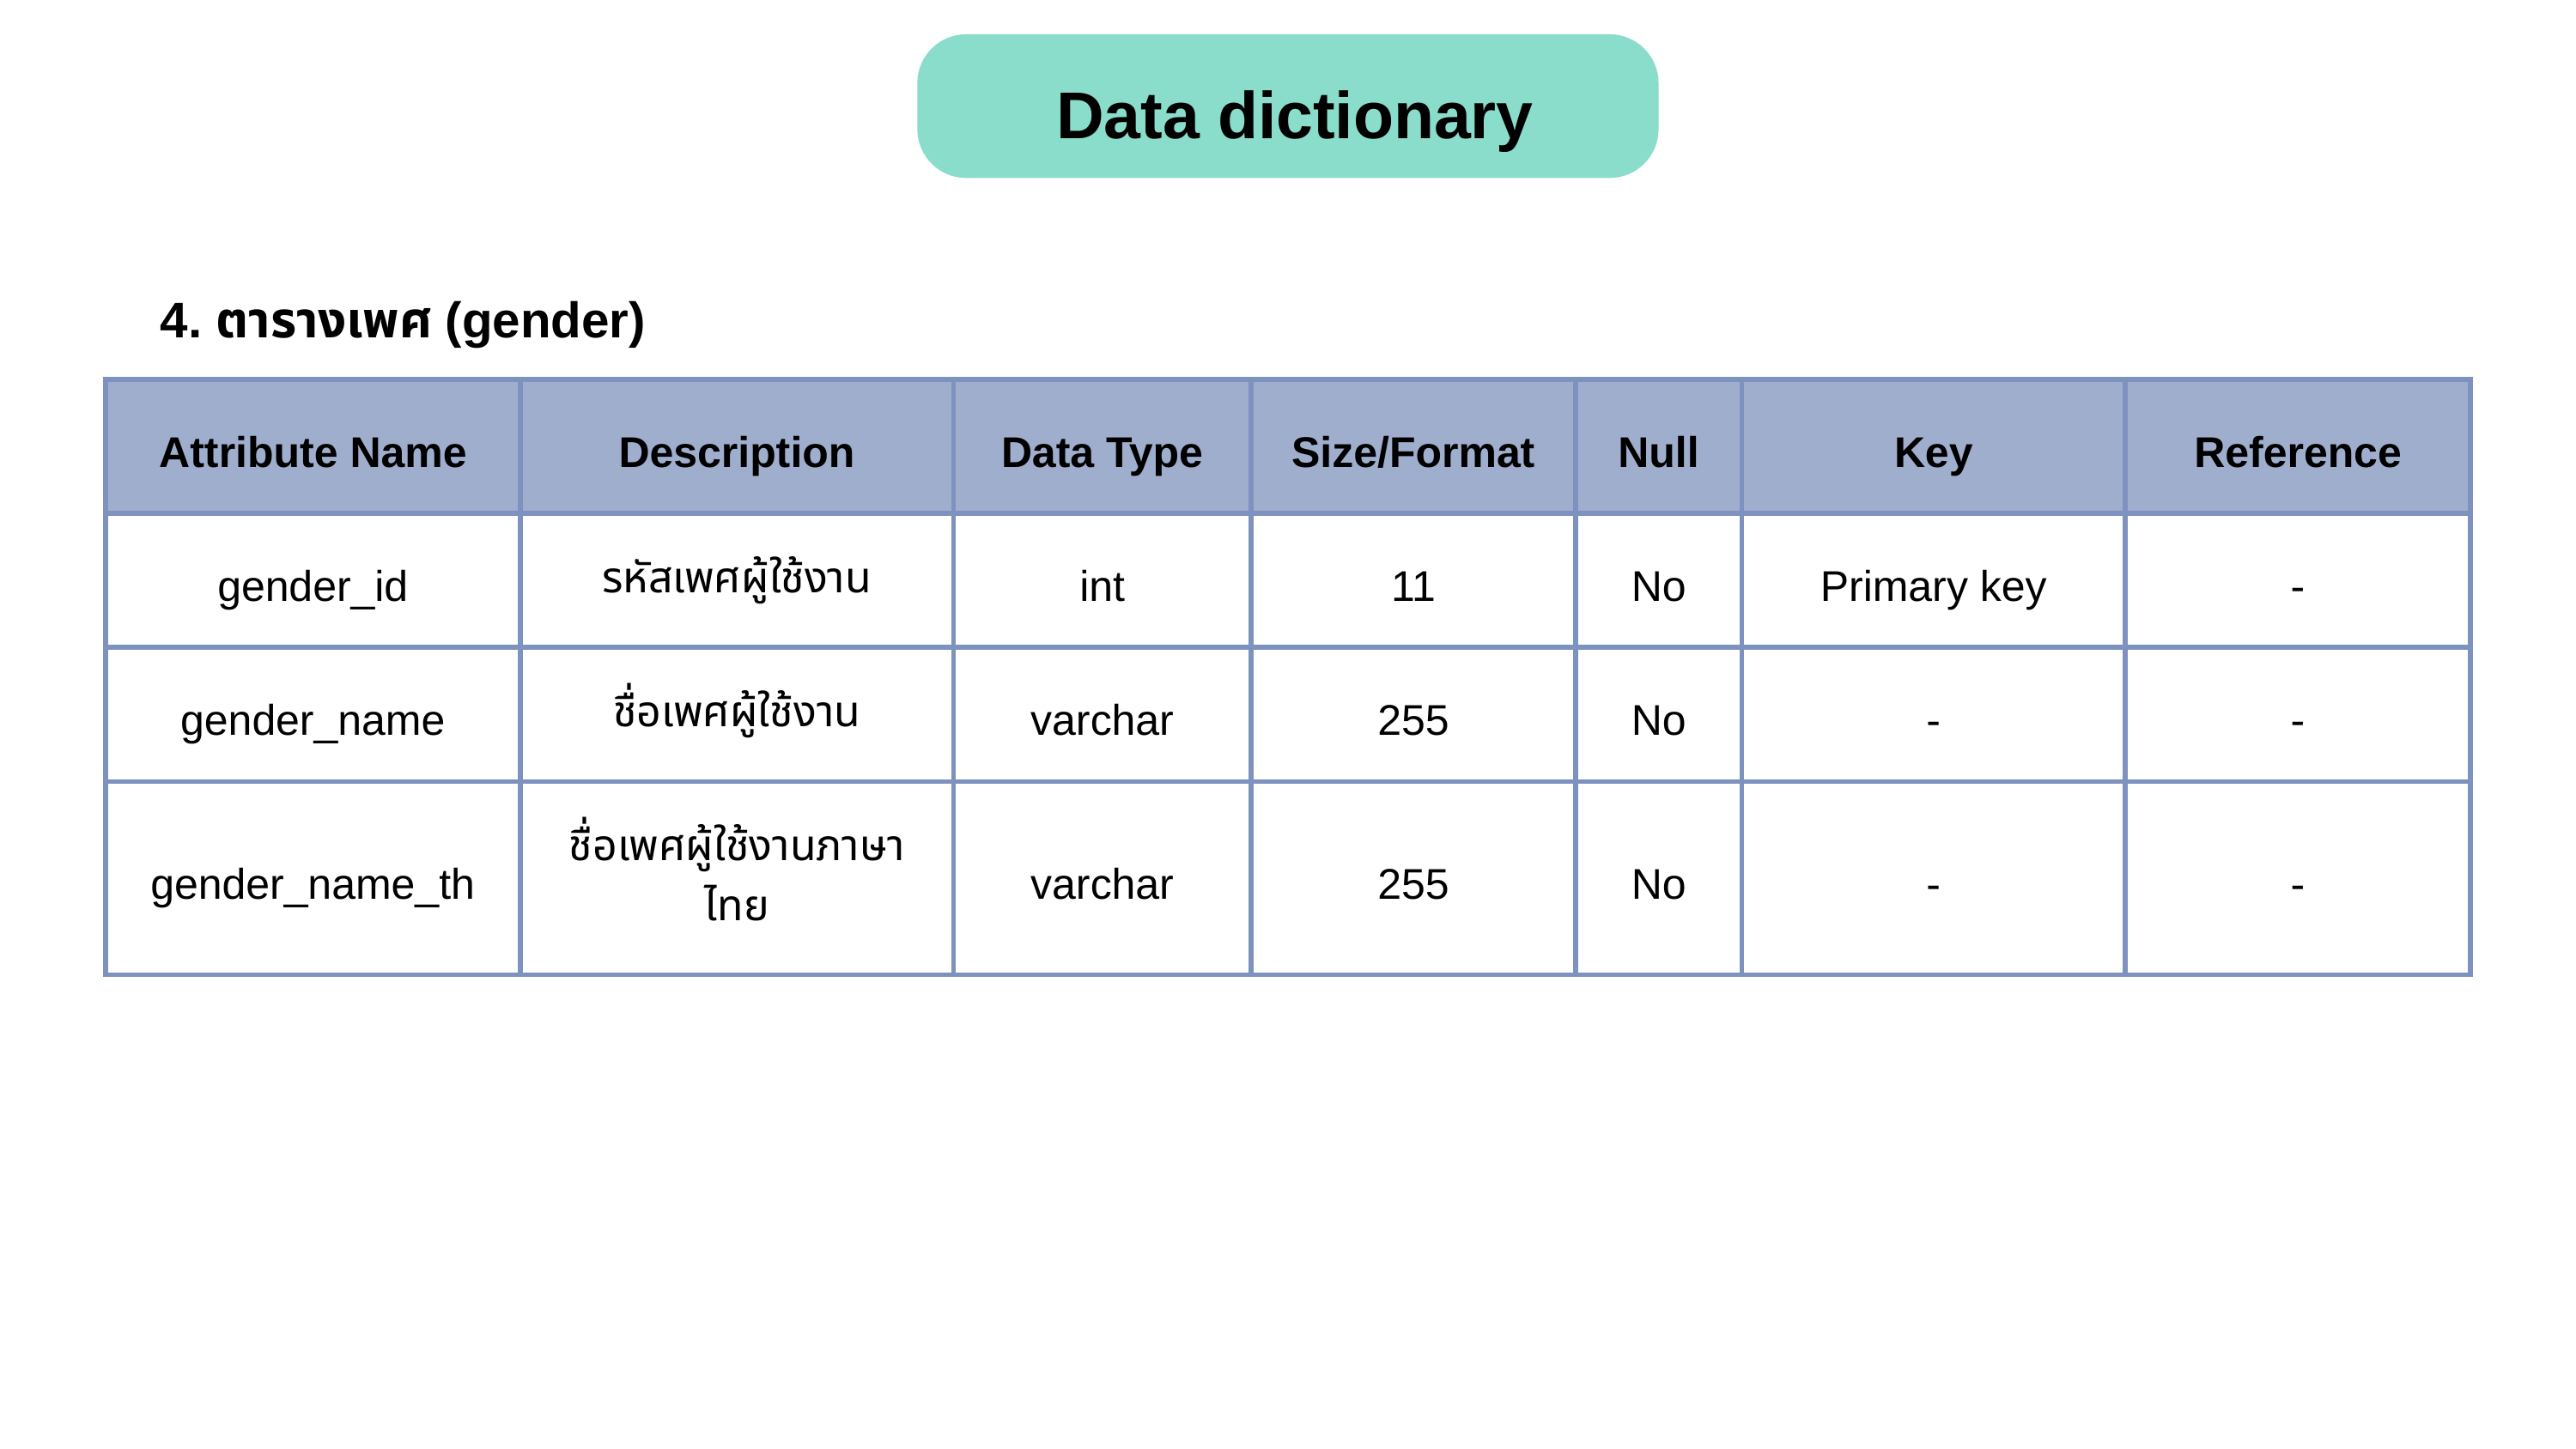

Data dictionary
4. ตารางเพศ (gender)
| Attribute Name | Description | Data Type | Size/Format | Null | Key | Reference |
| --- | --- | --- | --- | --- | --- | --- |
| gender\_id | รหัสเพศผู้ใช้งาน | int | 11 | No | Primary key | - |
| gender\_name | ชื่อเพศผู้ใช้งาน | varchar | 255 | No | - | - |
| gender\_name\_th | ชื่อเพศผู้ใช้งานภาษาไทย | varchar | 255 | No | - | - |